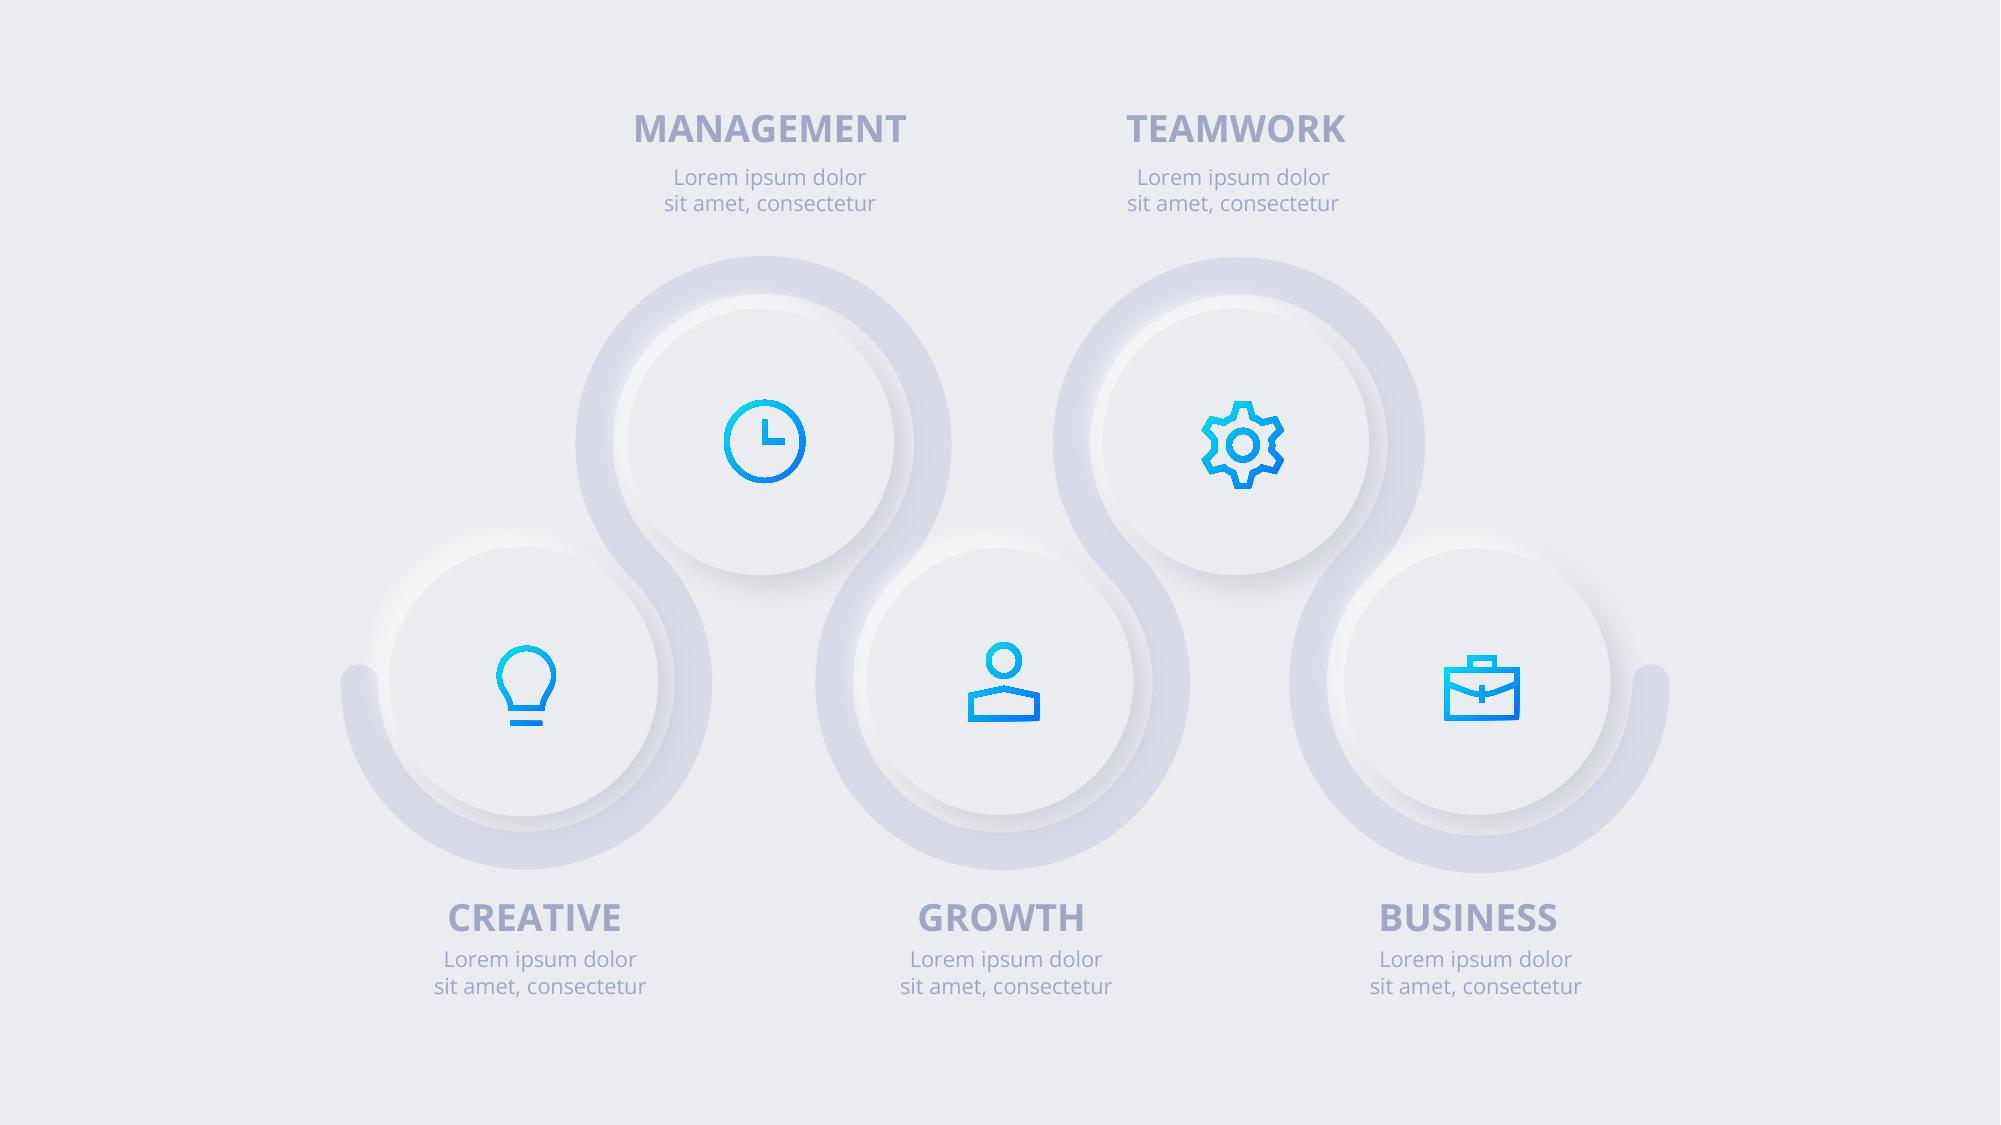

MANAGEMENT
TEAMWORK
Lorem ipsum dolor sit amet, consectetur
Lorem ipsum dolor sit amet, consectetur

CREATIVE
GROWTH
BUSINESS
Lorem ipsum dolor sit amet, consectetur
Lorem ipsum dolor sit amet, consectetur
Lorem ipsum dolor sit amet, consectetur